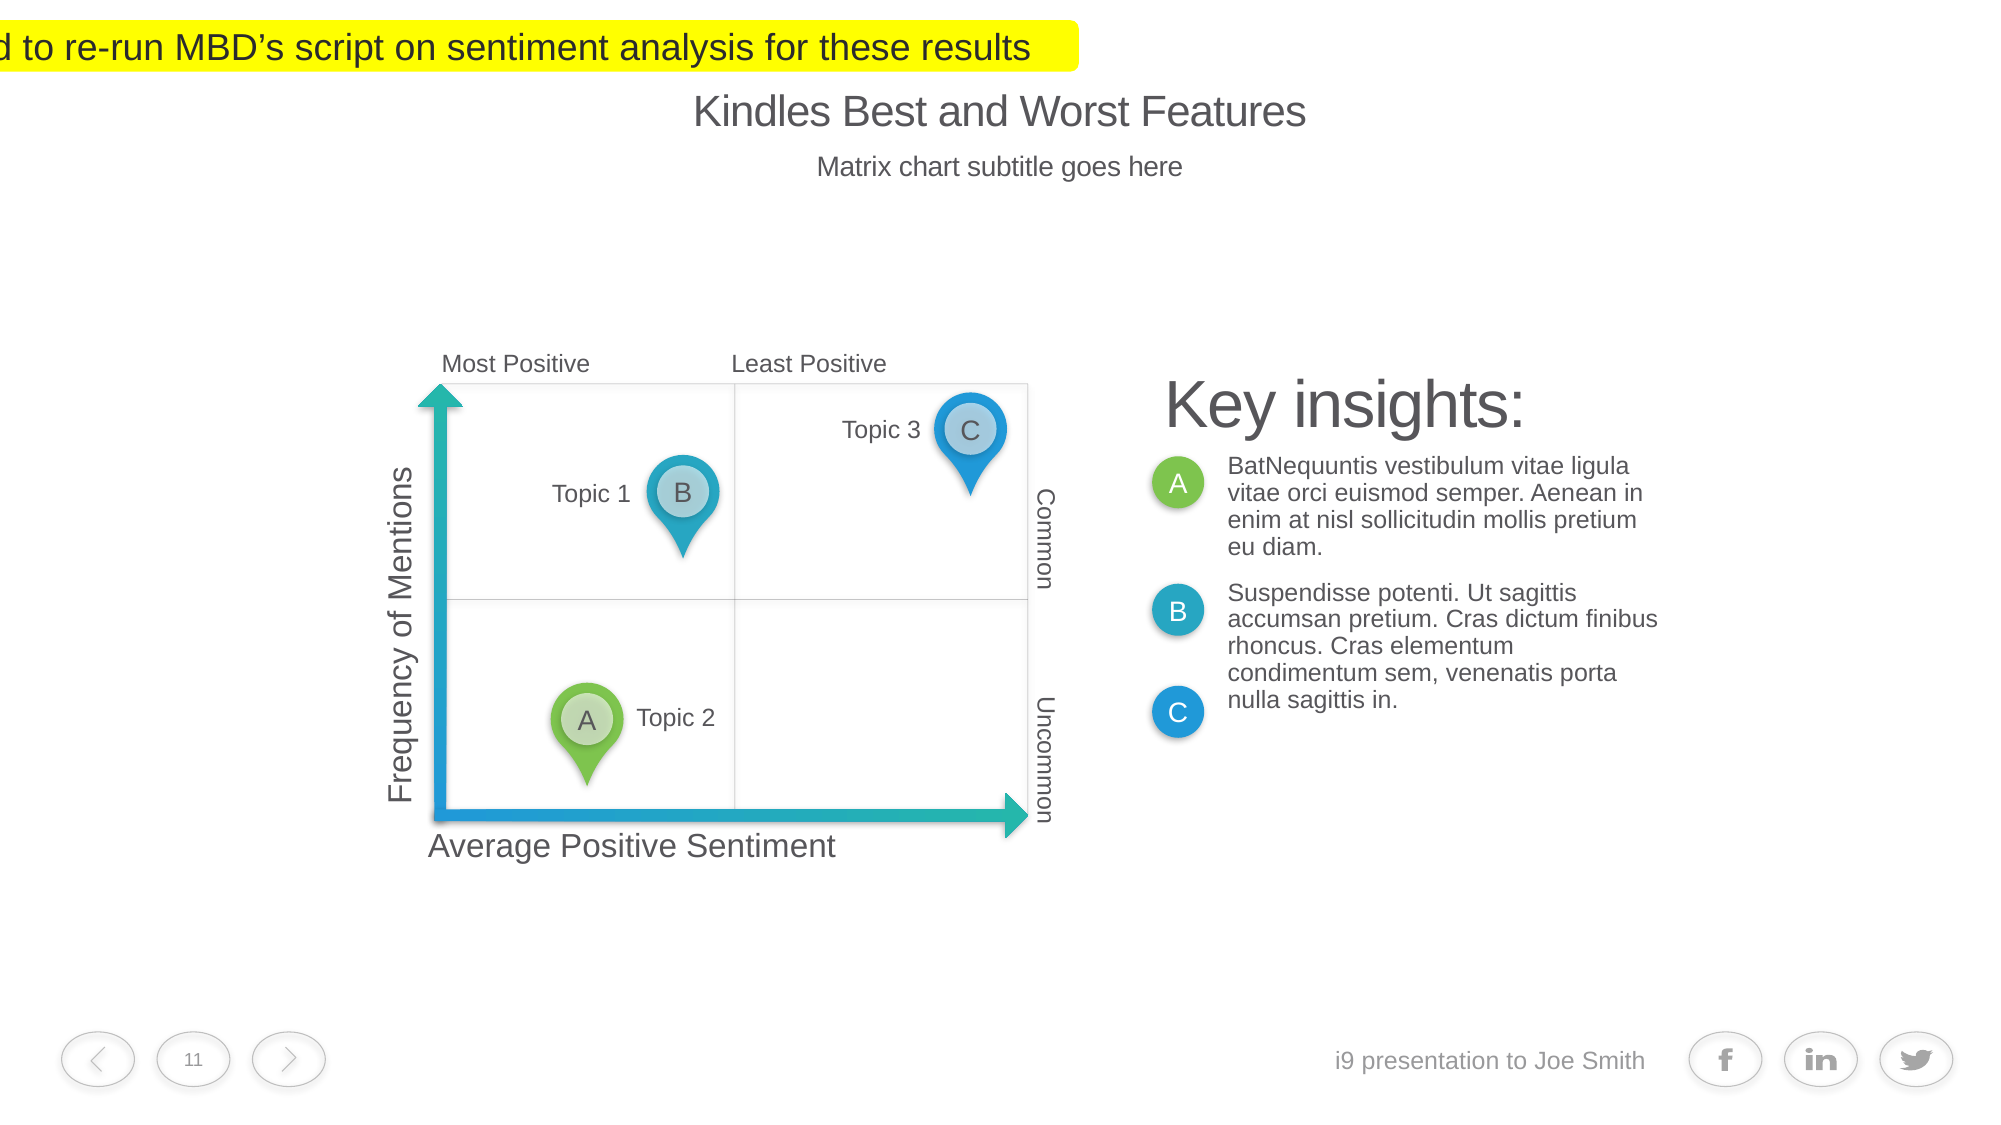

Need to re-run MBD’s script on sentiment analysis for these results
# Kindles Best and Worst Features
Matrix chart subtitle goes here
Most Positive
Least Positive
Key insights:

C
Topic 3
BatNequuntis vestibulum vitae ligula vitae orci euismod semper. Aenean in enim at nisl sollicitudin mollis pretium eu diam.
Suspendisse potenti. Ut sagittis accumsan pretium. Cras dictum finibus rhoncus. Cras elementum condimentum sem, venenatis porta nulla sagittis in.

B
A
Topic 1
Common

B
Frequency of Mentions

A
C
Topic 2
Uncommon

Average Positive Sentiment